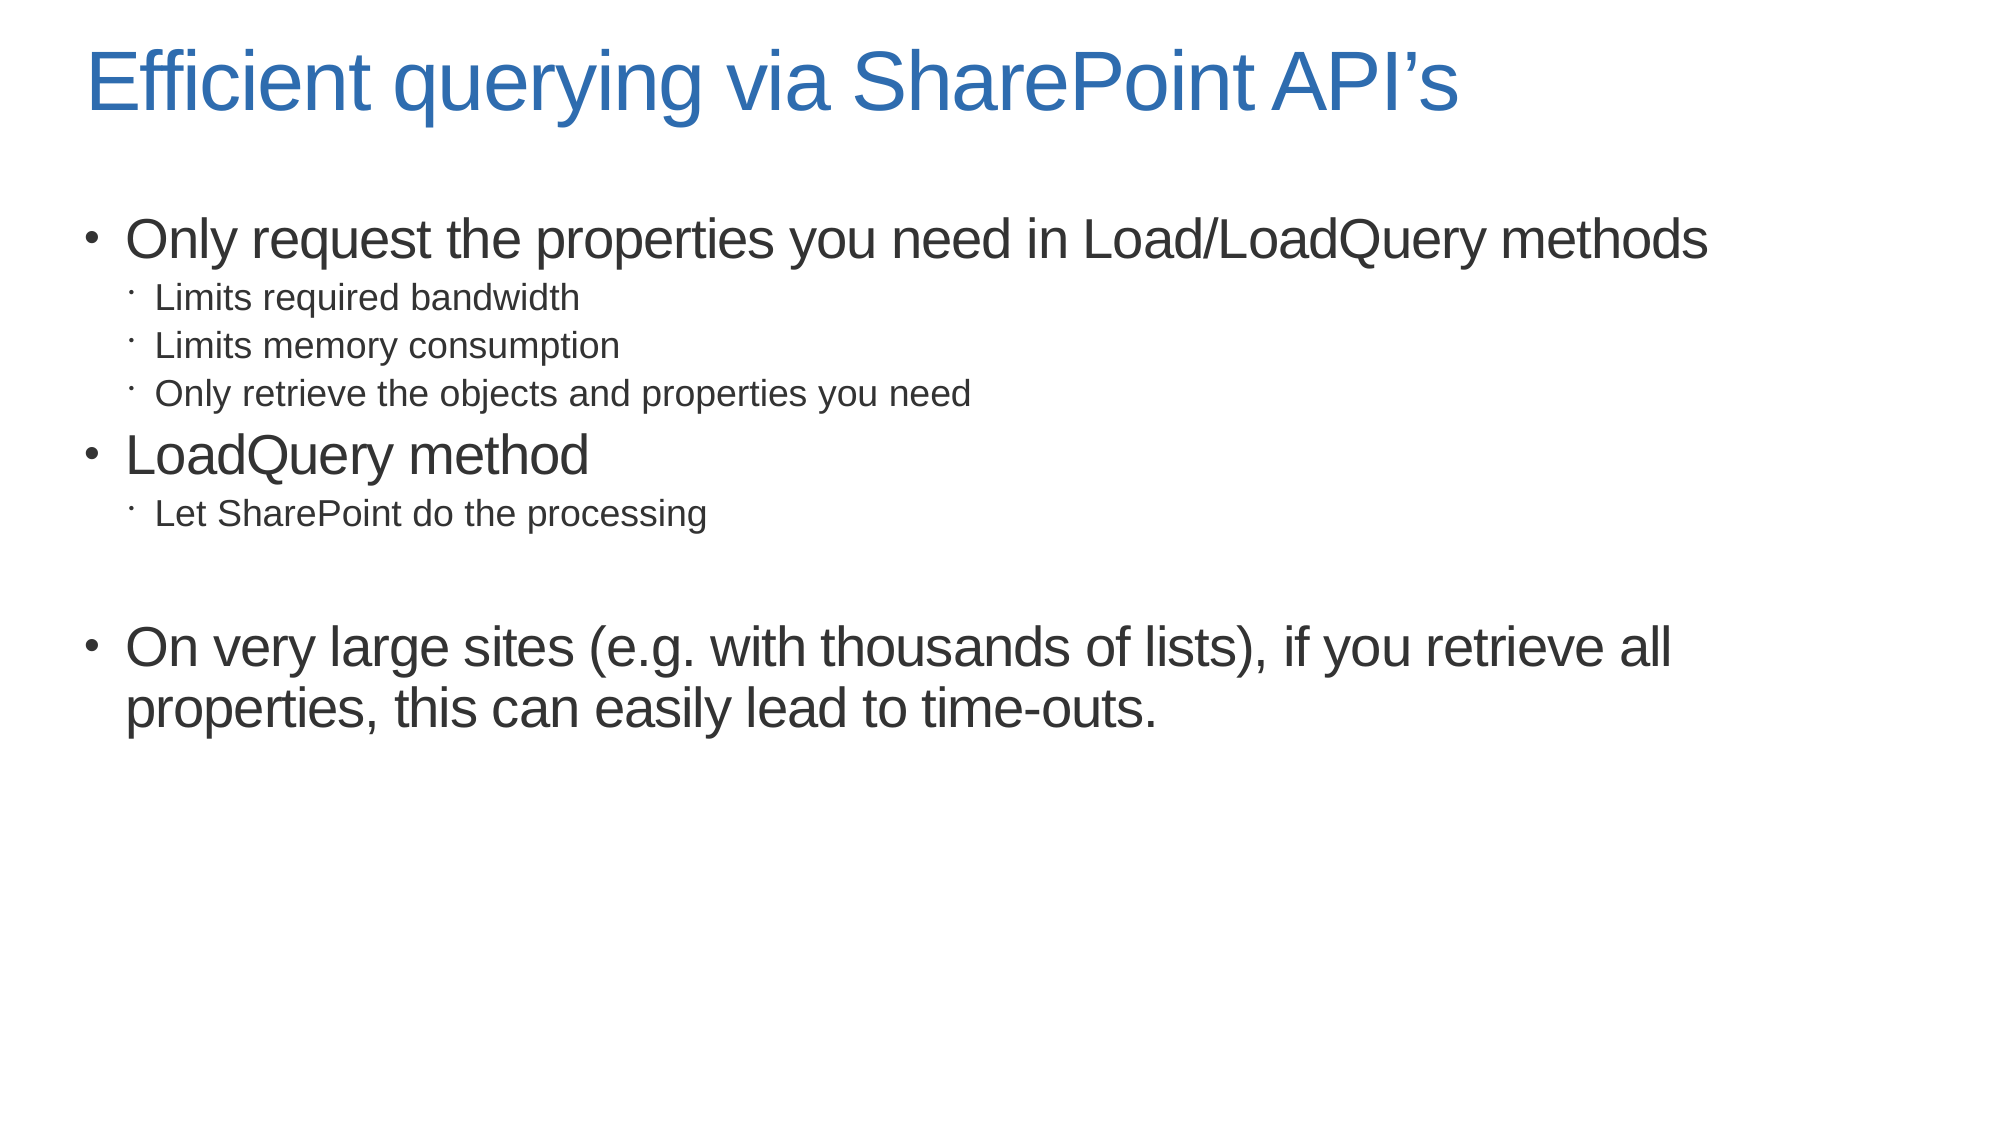

# Efficient querying via SharePoint API’s
Only request the properties you need in Load/LoadQuery methods
Limits required bandwidth
Limits memory consumption
Only retrieve the objects and properties you need
LoadQuery method
Let SharePoint do the processing

On very large sites (e.g. with thousands of lists), if you retrieve all properties, this can easily lead to time-outs.